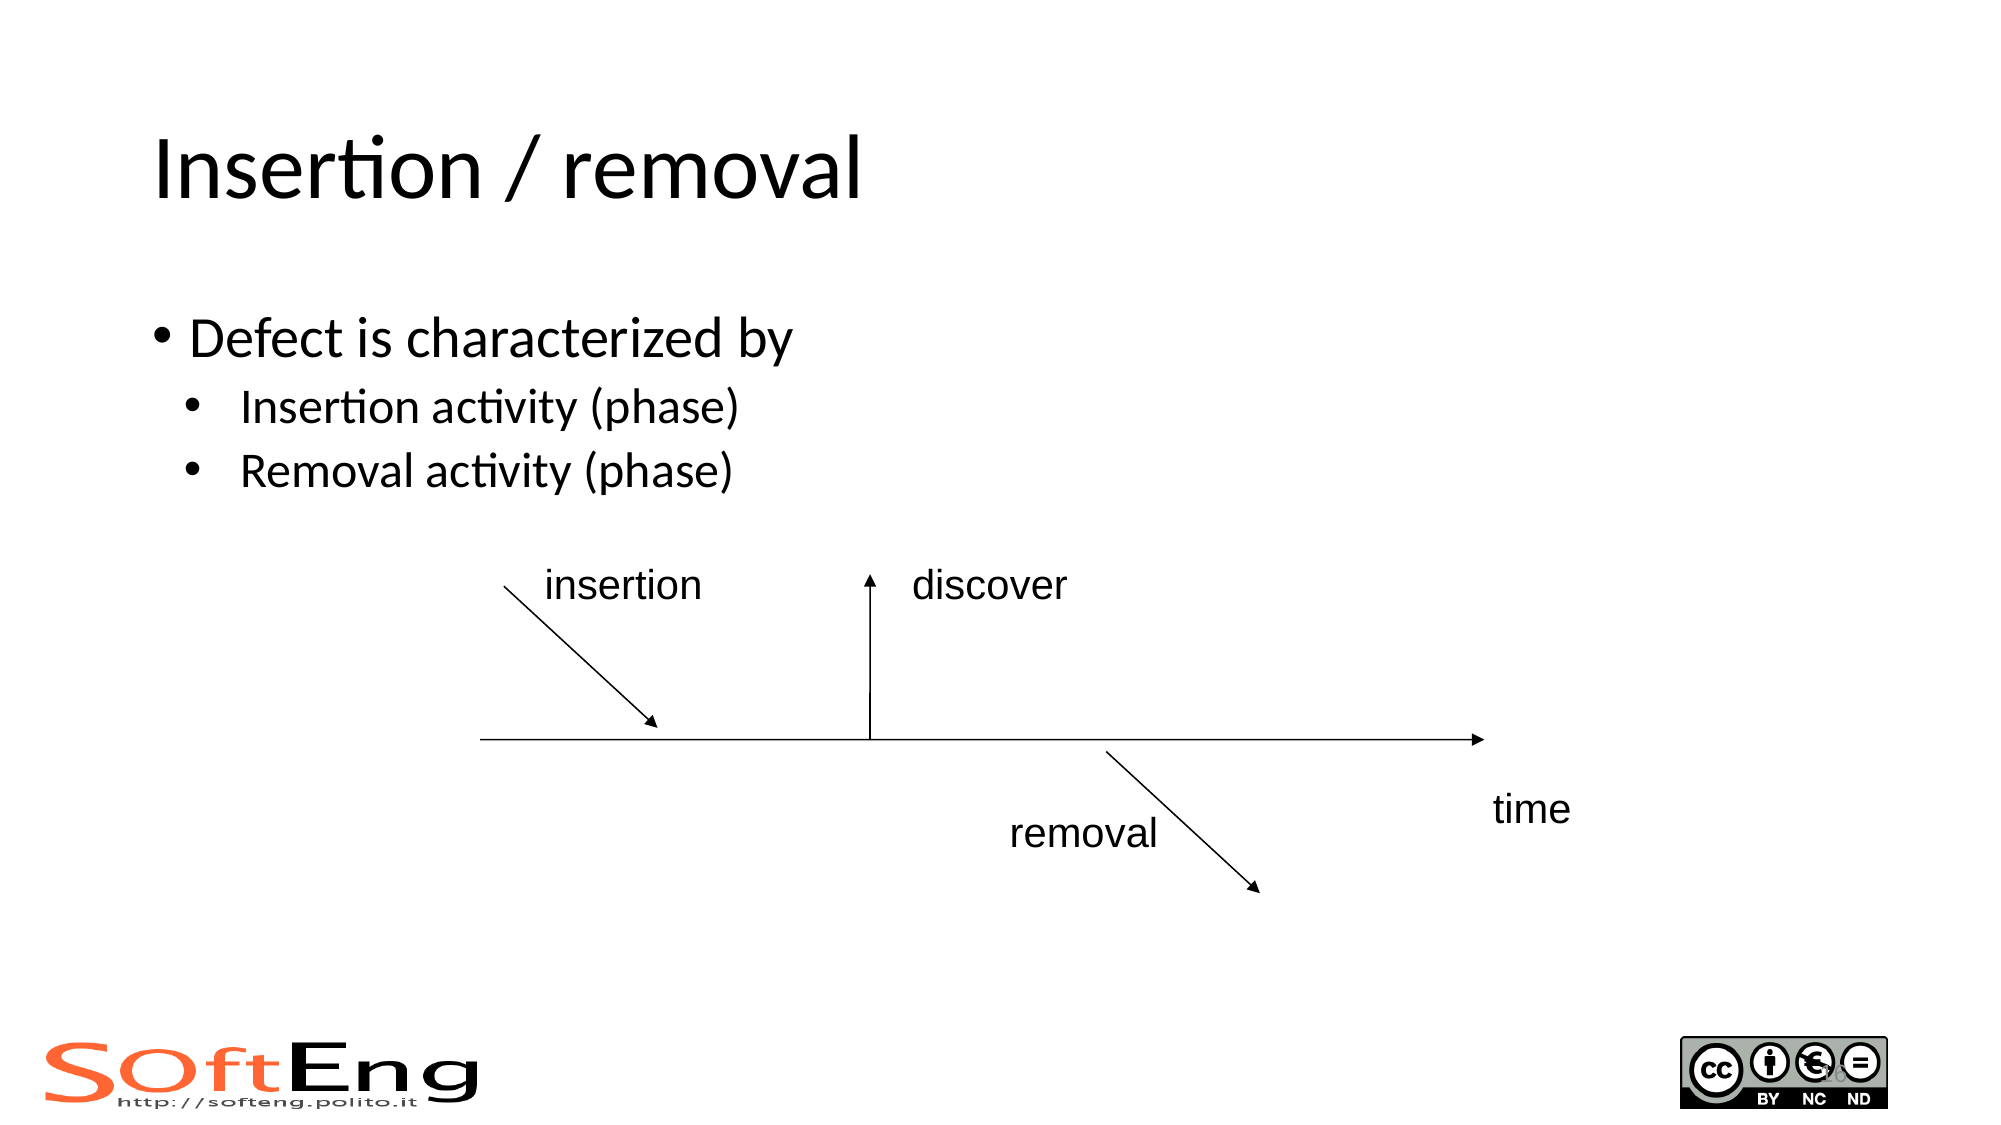

# Insertion / removal
Defect is characterized by
Insertion activity (phase)
Removal activity (phase)
insertion
discover

time
removal
16